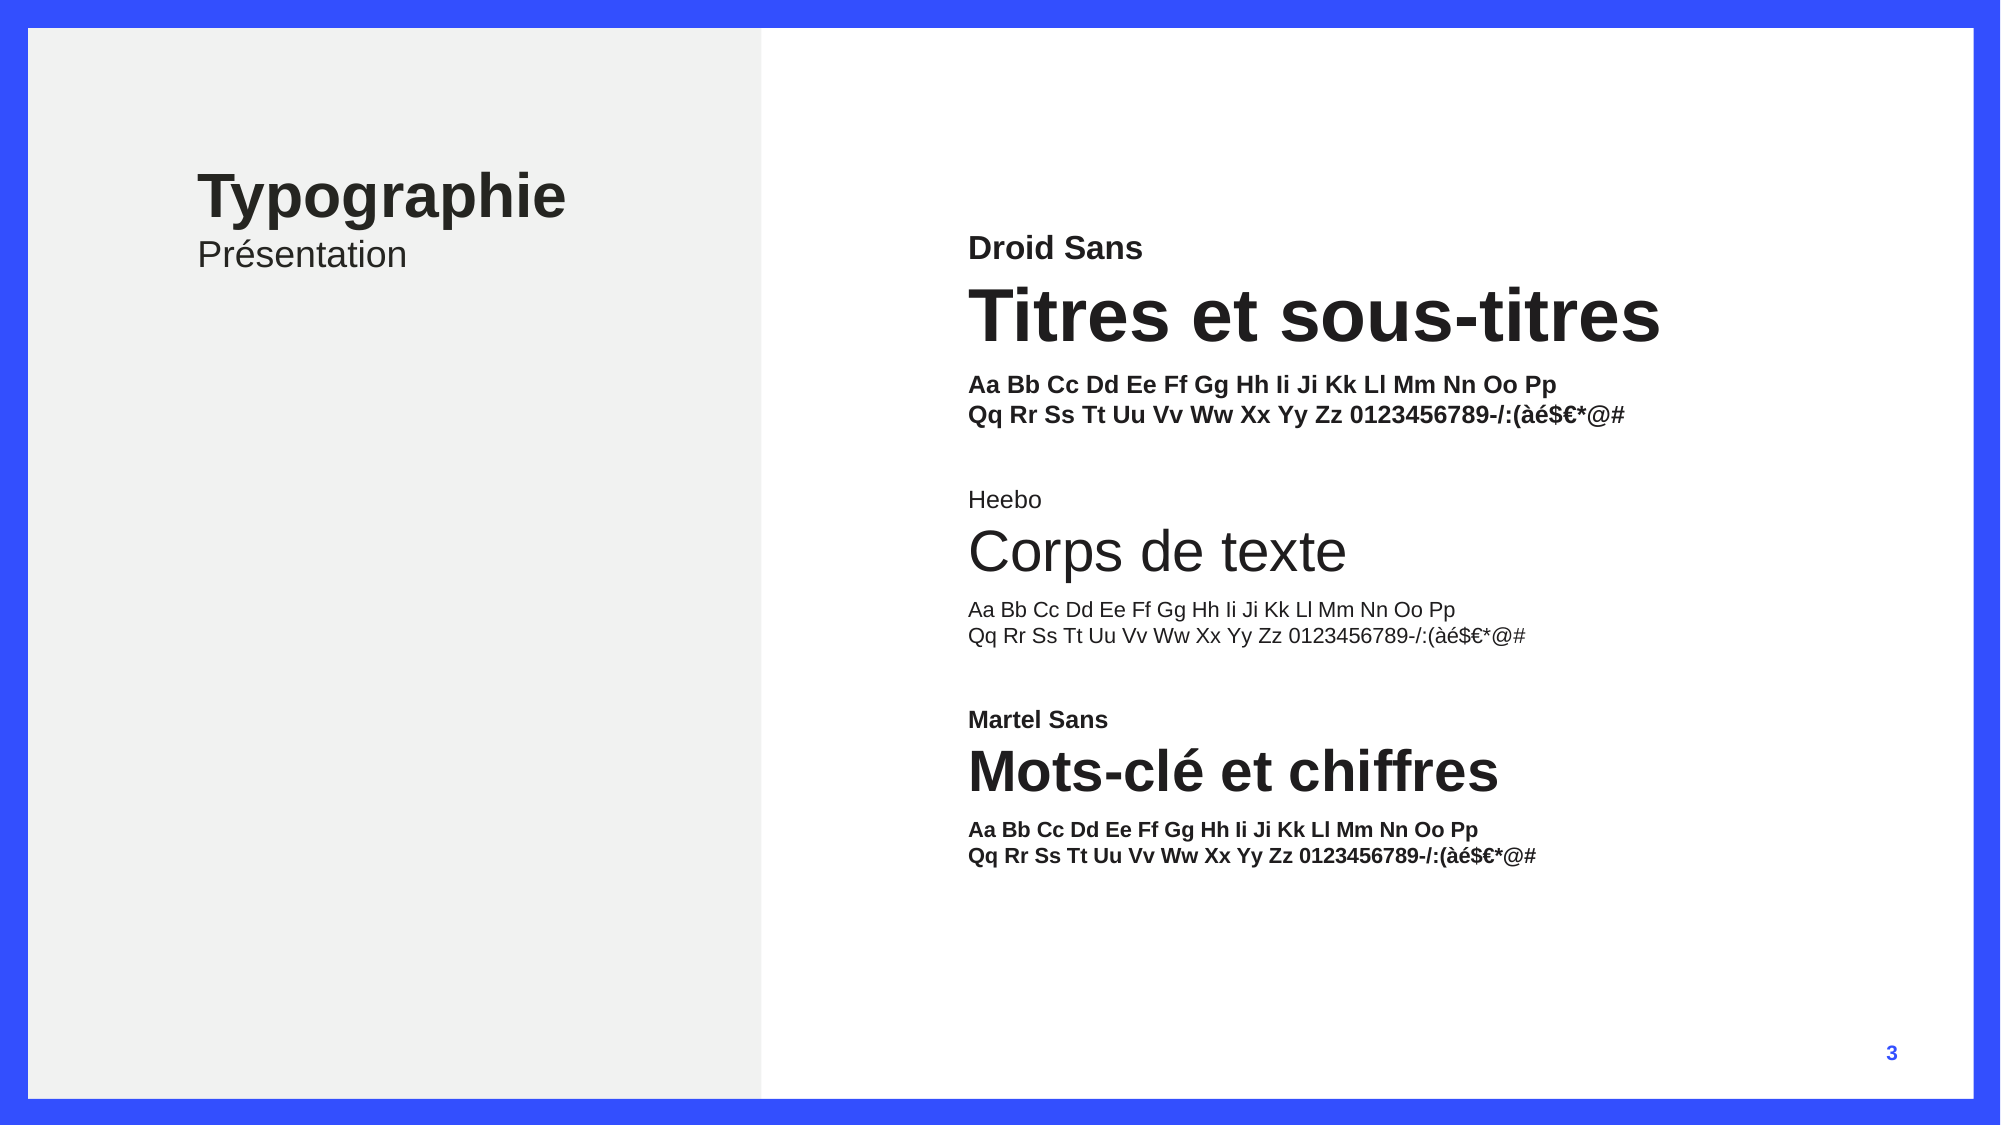

# Typographie Présentation
Droid Sans
Titres et sous-titres
Aa Bb Cc Dd Ee Ff Gg Hh Ii Ji Kk Ll Mm Nn Oo Pp
Qq Rr Ss Tt Uu Vv Ww Xx Yy Zz 0123456789-/:(àé$€*@#

Heebo
Corps de texte
Aa Bb Cc Dd Ee Ff Gg Hh Ii Ji Kk Ll Mm Nn Oo Pp
Qq Rr Ss Tt Uu Vv Ww Xx Yy Zz 0123456789-/:(àé$€*@#

Martel Sans
Mots-clé et chiffres
Aa Bb Cc Dd Ee Ff Gg Hh Ii Ji Kk Ll Mm Nn Oo Pp
Qq Rr Ss Tt Uu Vv Ww Xx Yy Zz 0123456789-/:(àé$€*@#

3